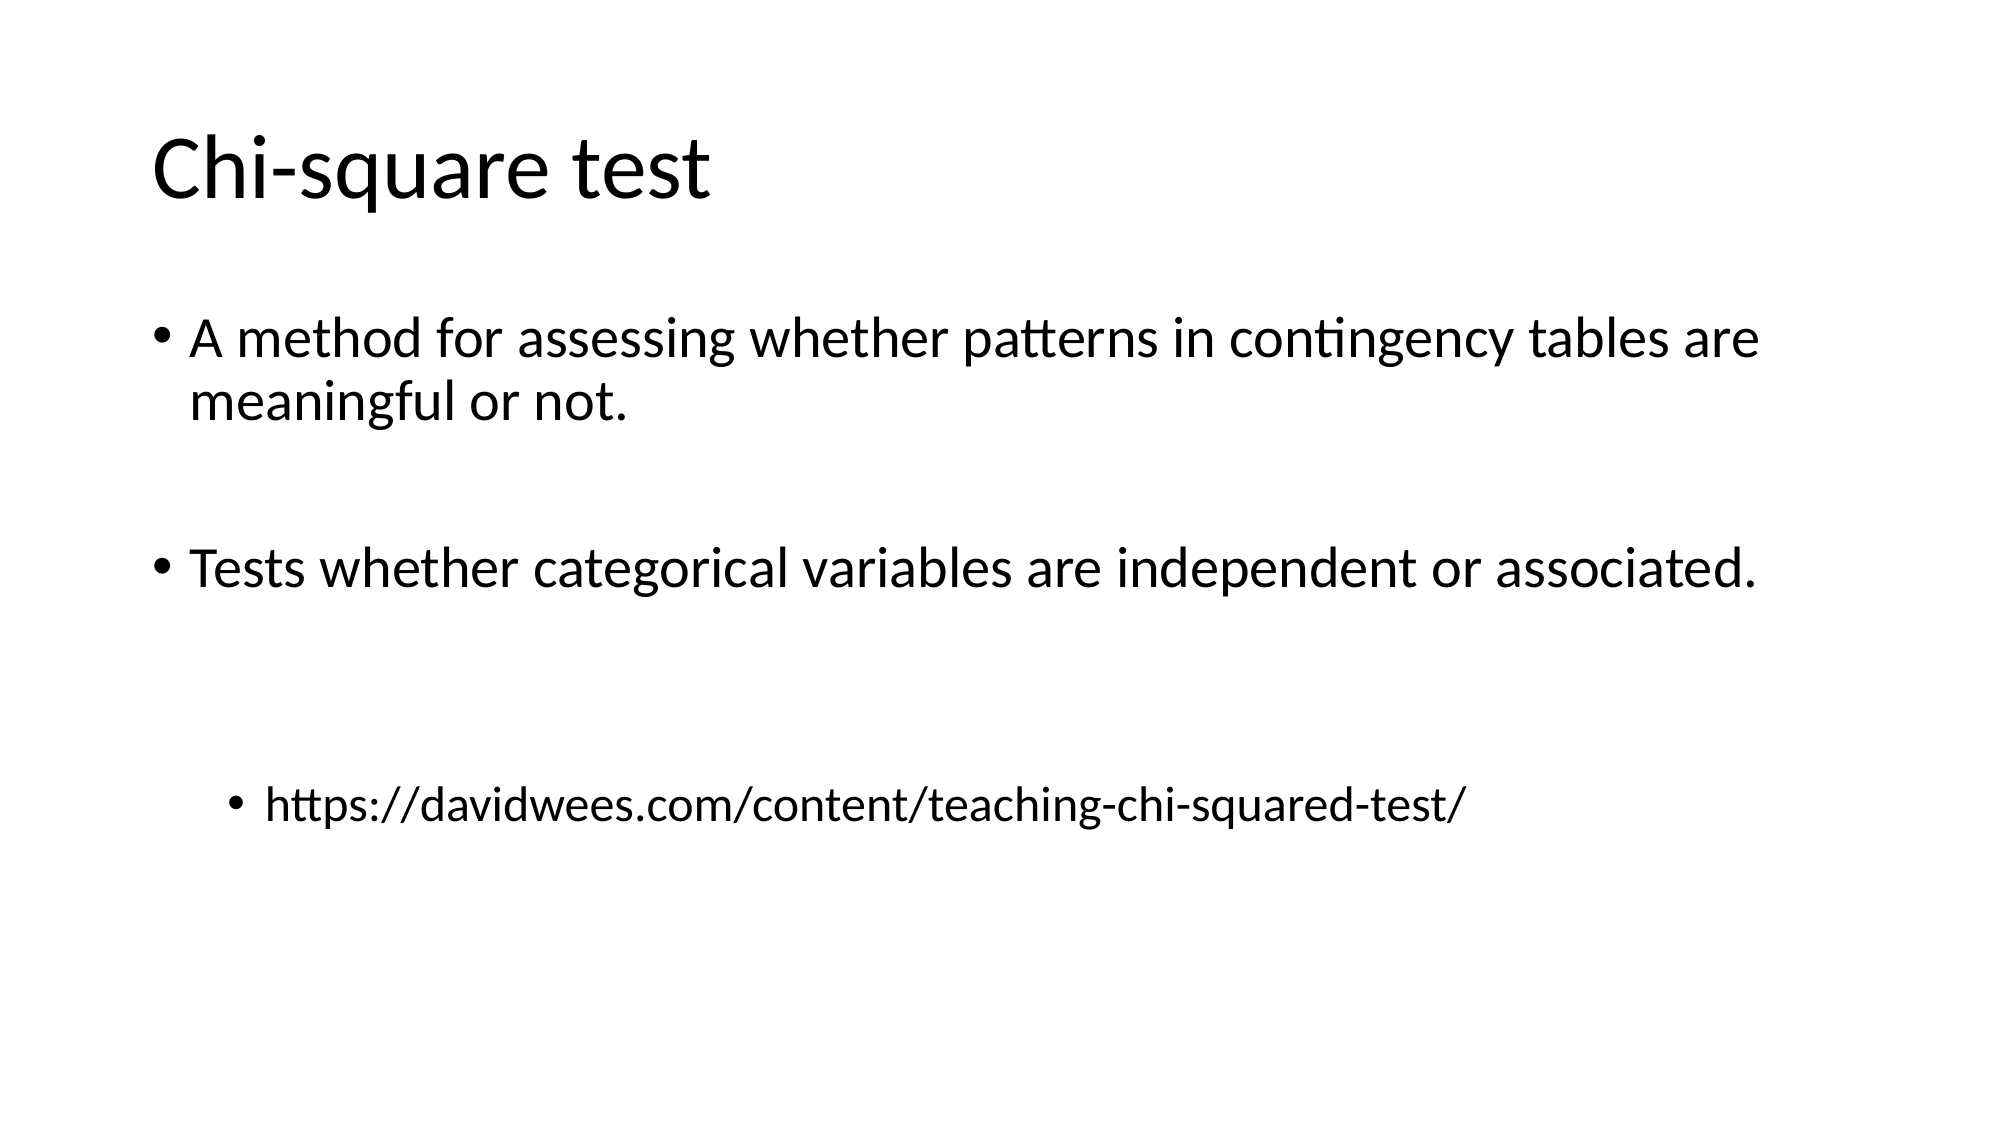

# Chi-square test
A method for assessing whether patterns in contingency tables are meaningful or not.

Tests whether categorical variables are independent or associated.

https://davidwees.com/content/teaching-chi-squared-test/